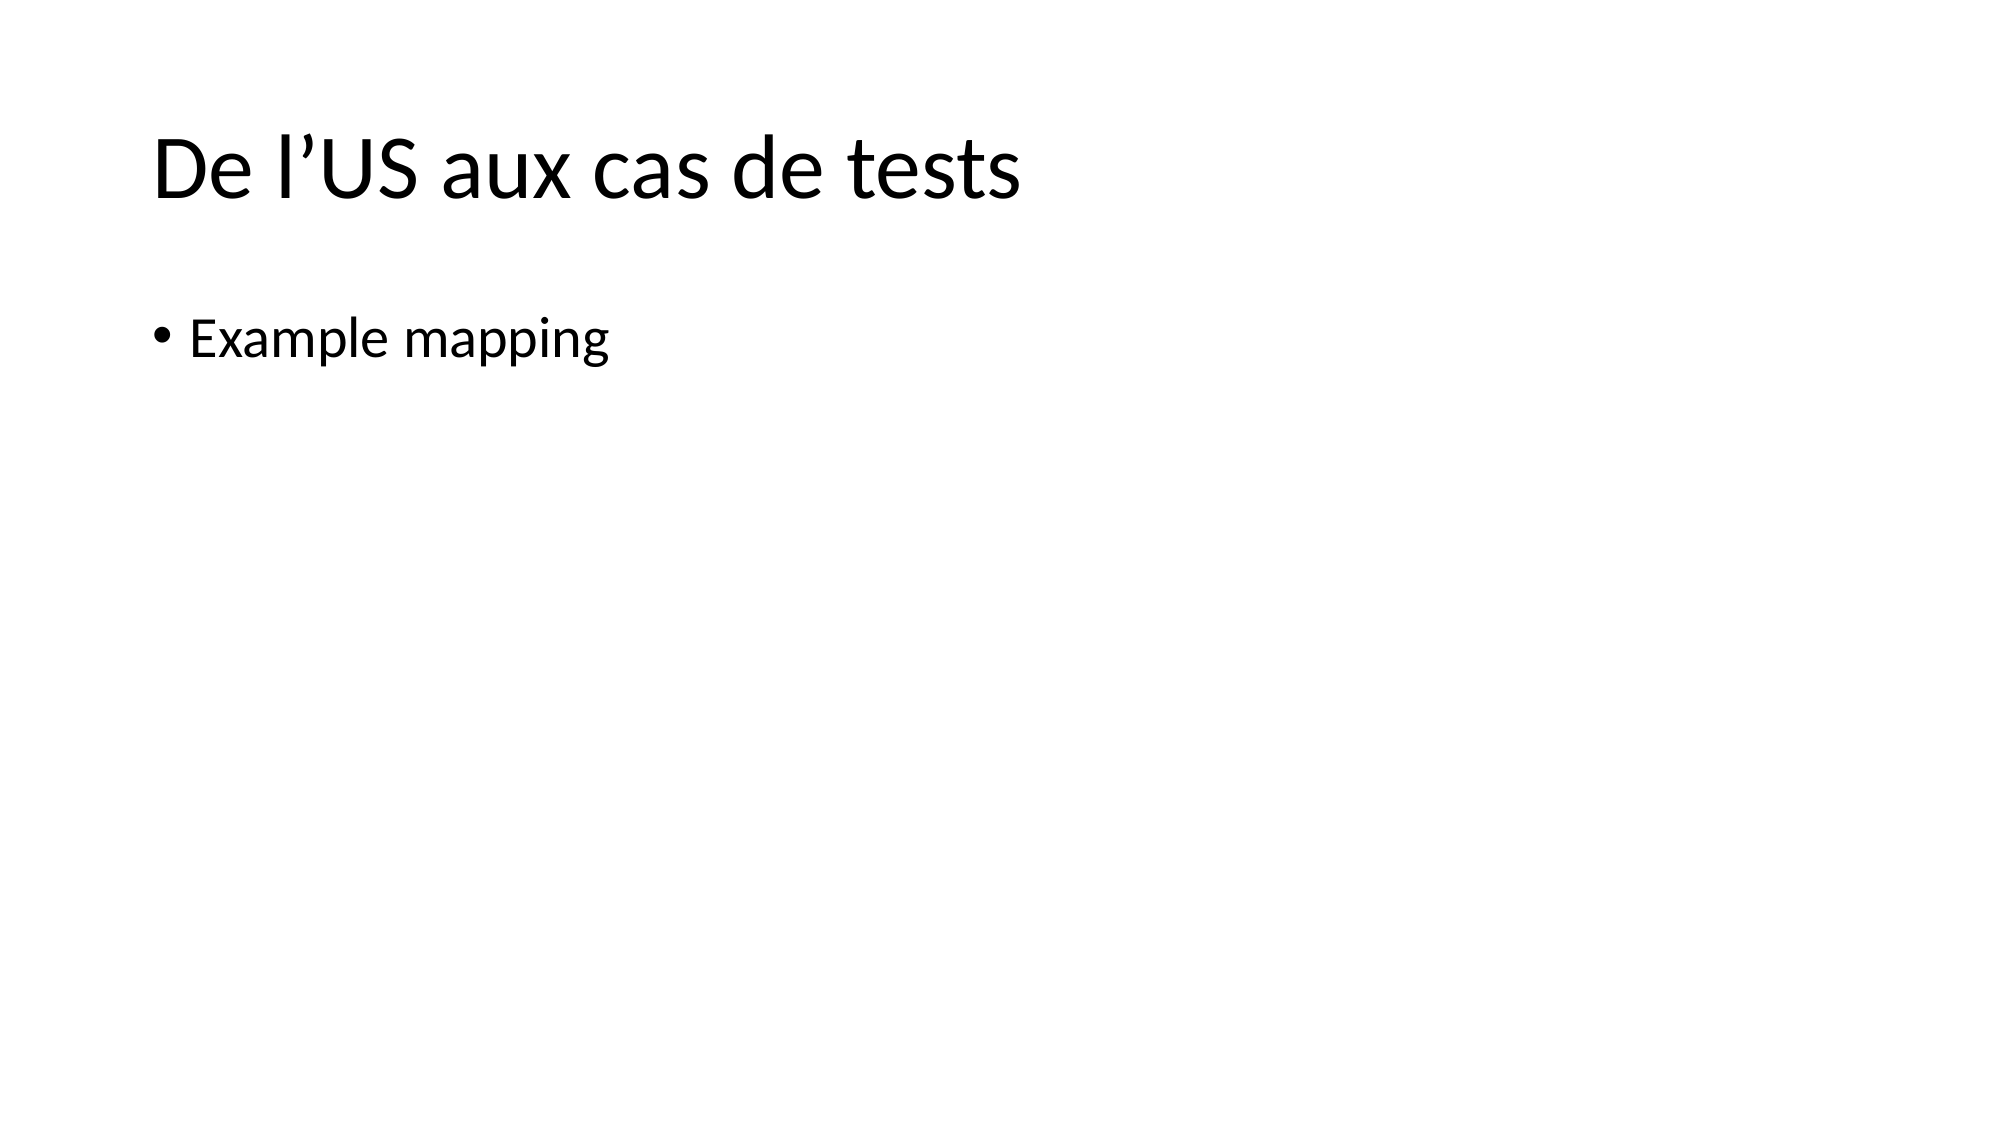

# De l’US aux cas de tests
Example mapping